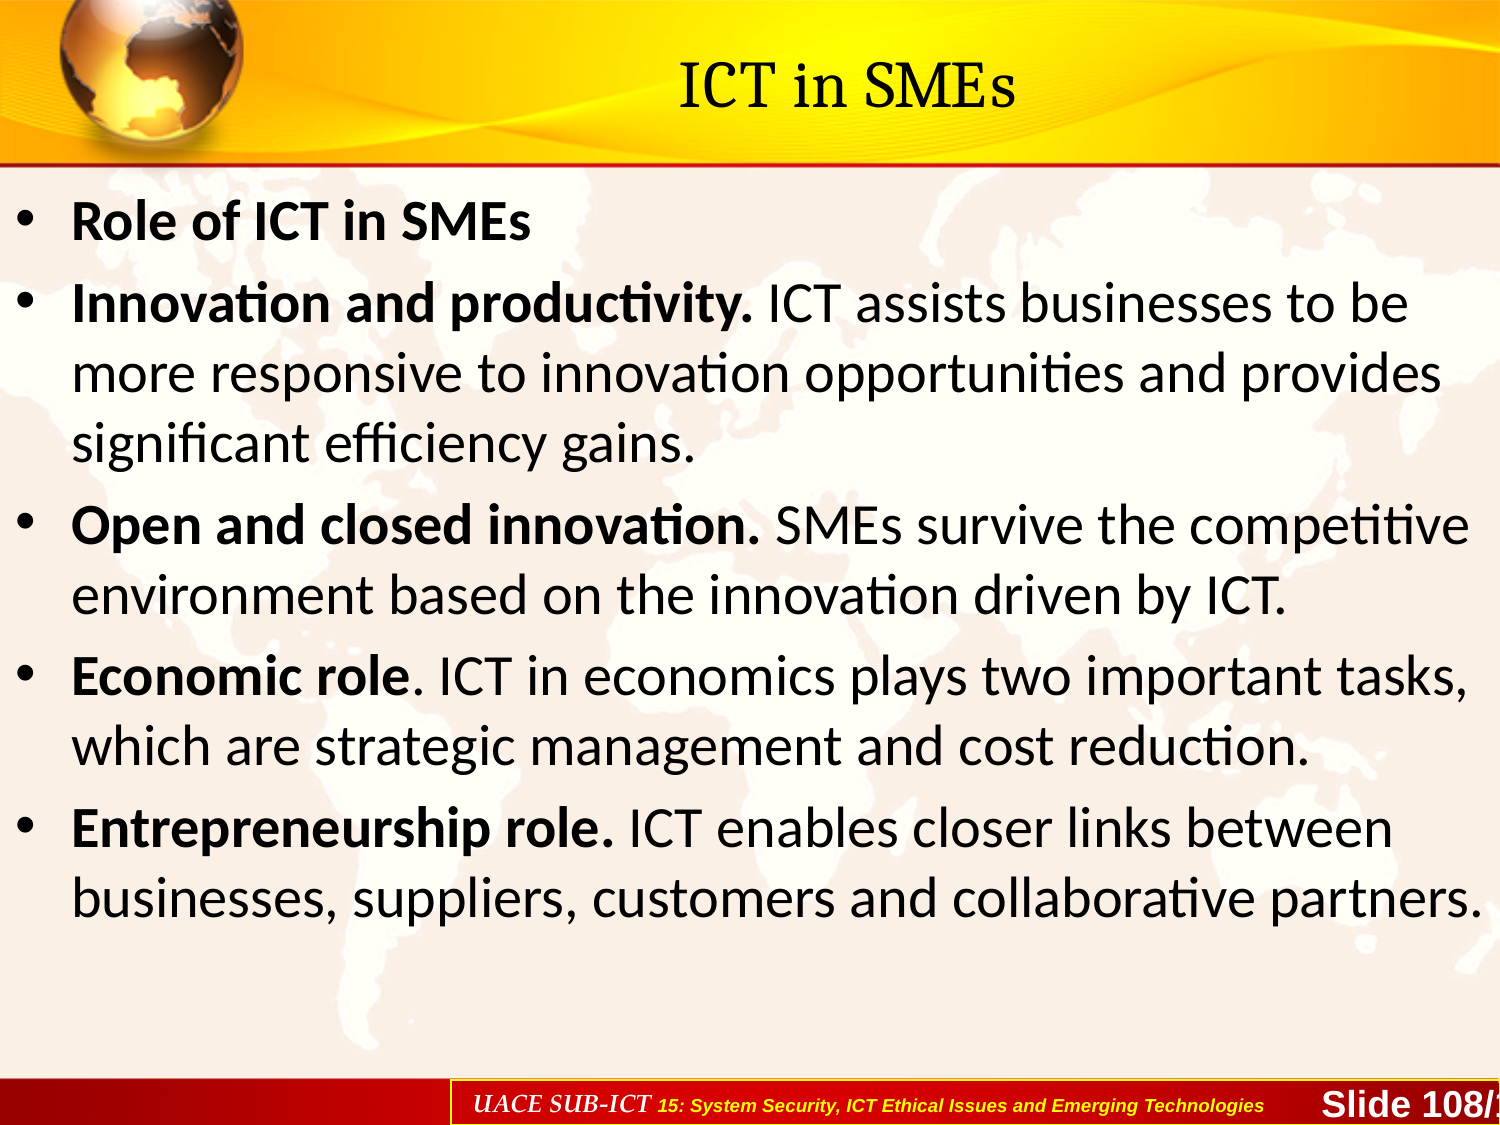

# ICT in SMEs
Role of ICT in SMEs
Innovation and productivity. ICT assists businesses to be more responsive to innovation opportunities and provides significant efficiency gains.
Open and closed innovation. SMEs survive the competitive environment based on the innovation driven by ICT.
Economic role. ICT in economics plays two important tasks, which are strategic management and cost reduction.
Entrepreneurship role. ICT enables closer links between businesses, suppliers, customers and collaborative partners.